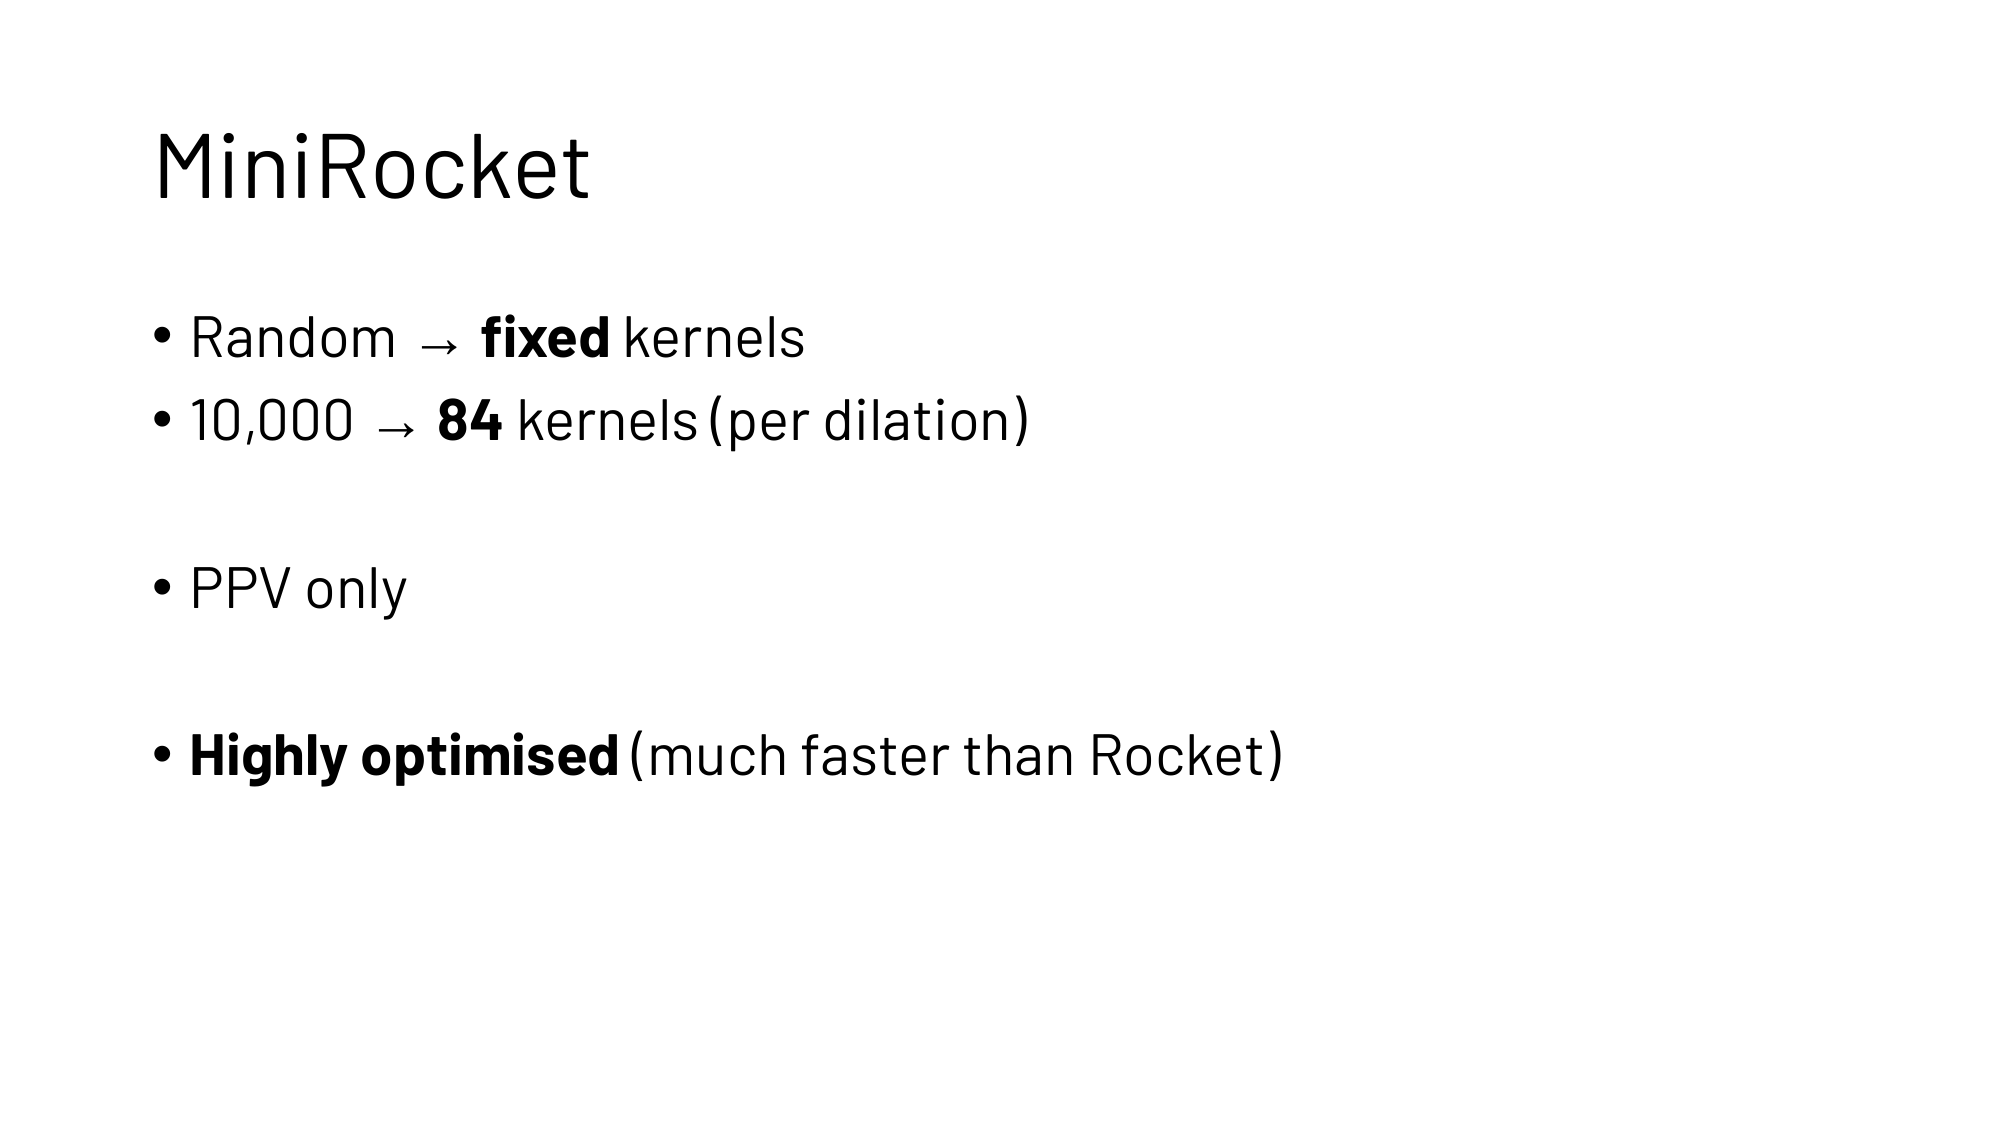

# MiniRocket
Random → fixed kernels
10,000 → 84 kernels (per dilation)

PPV only

Highly optimised (much faster than Rocket)